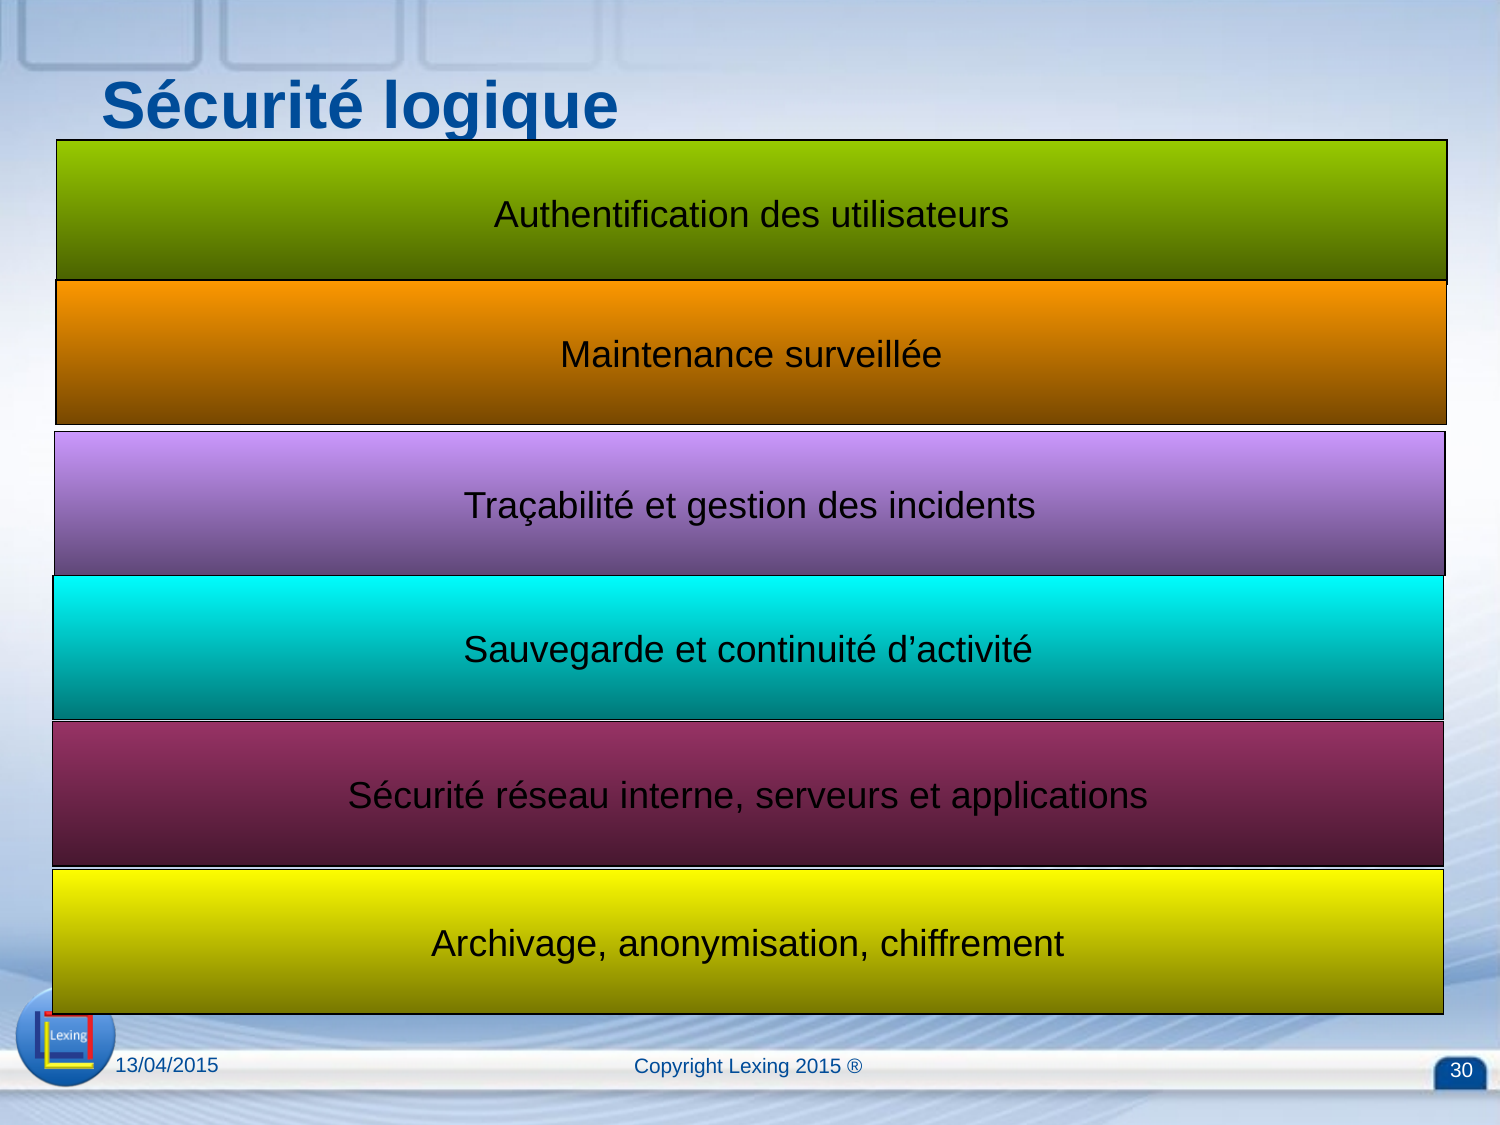

# Sécurité logique
Authentification des utilisateurs
Maintenance surveillée
Traçabilité et gestion des incidents
Sauvegarde et continuité d’activité
Sécurité réseau interne, serveurs et applications
Archivage, anonymisation, chiffrement
13/04/2015
Copyright Lexing 2015 ®
30